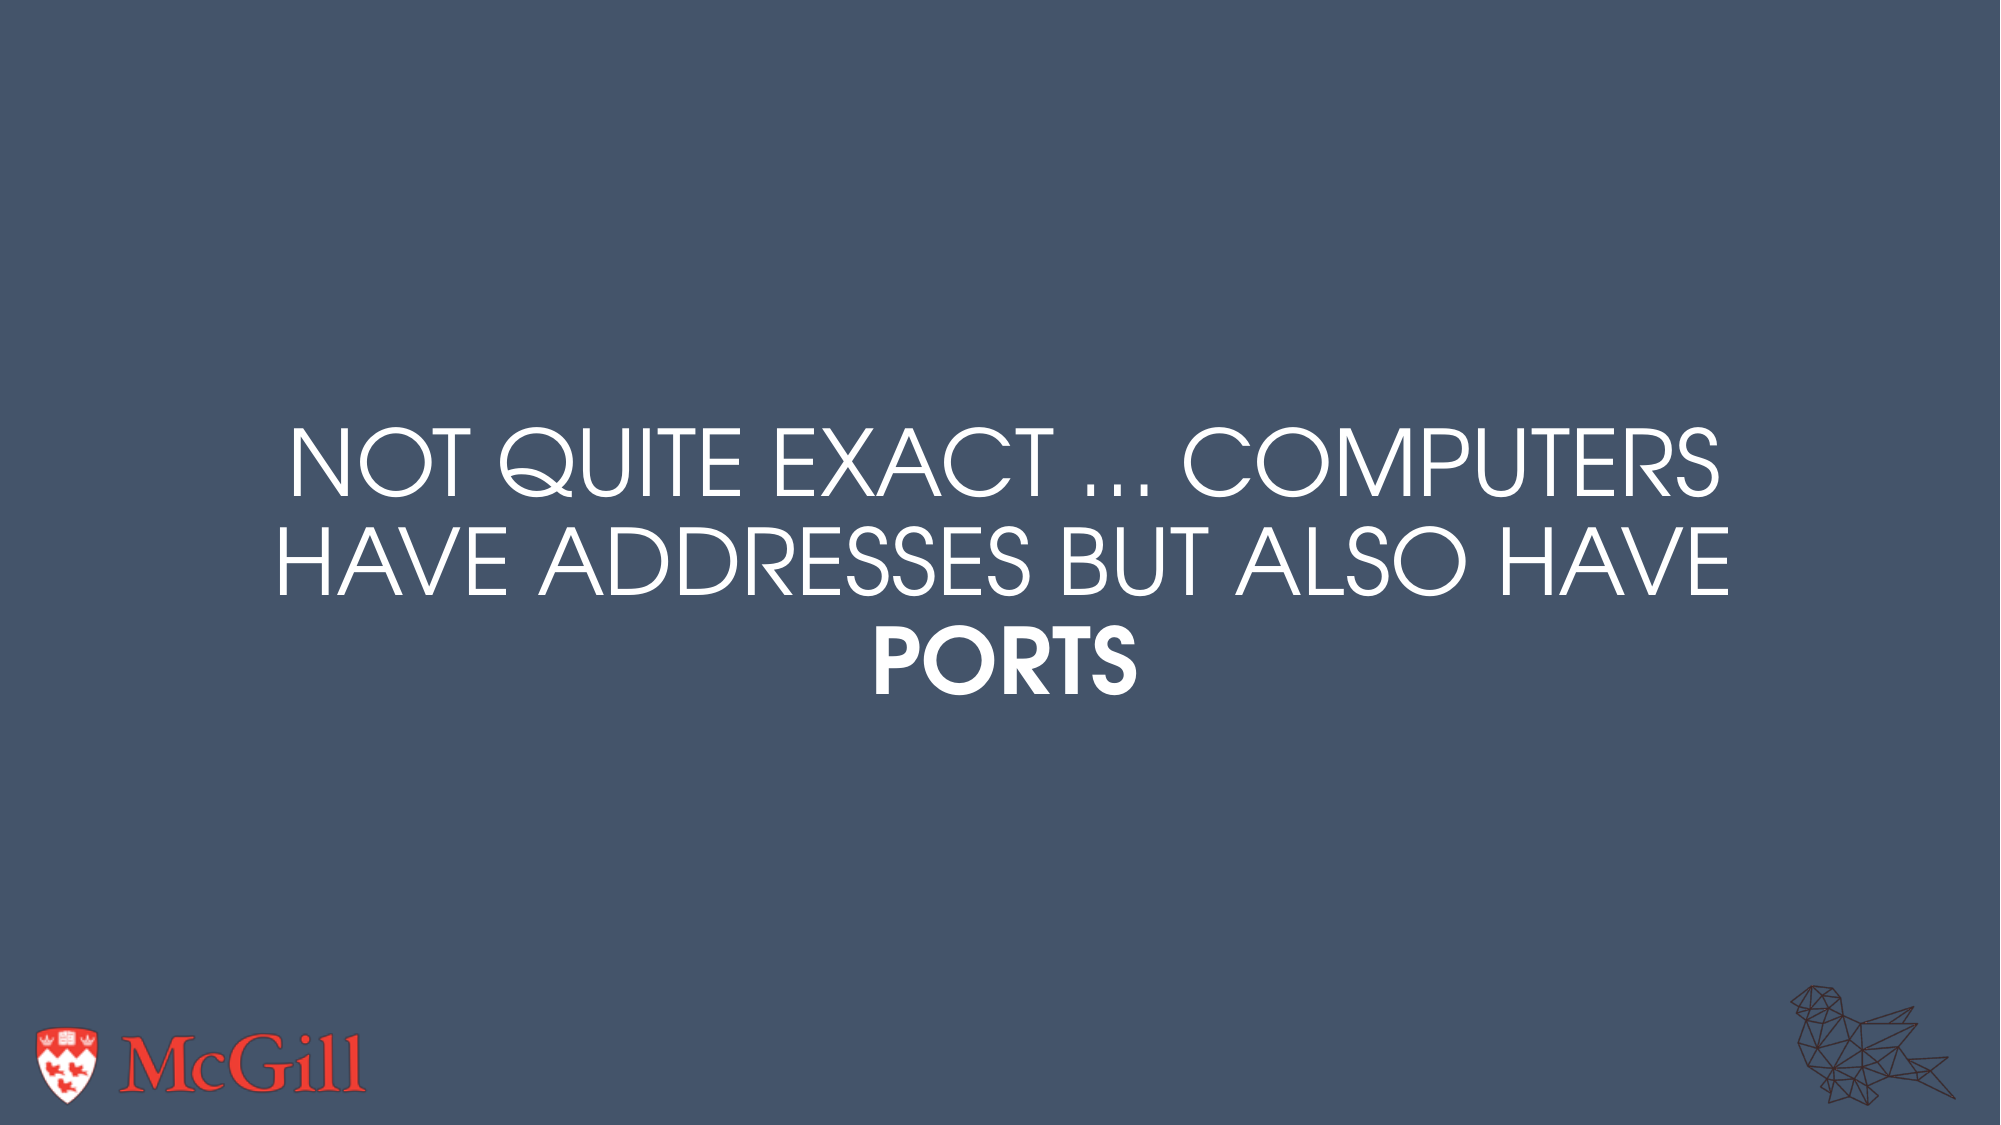

# Not quite exact … computers have addresses but also have ports